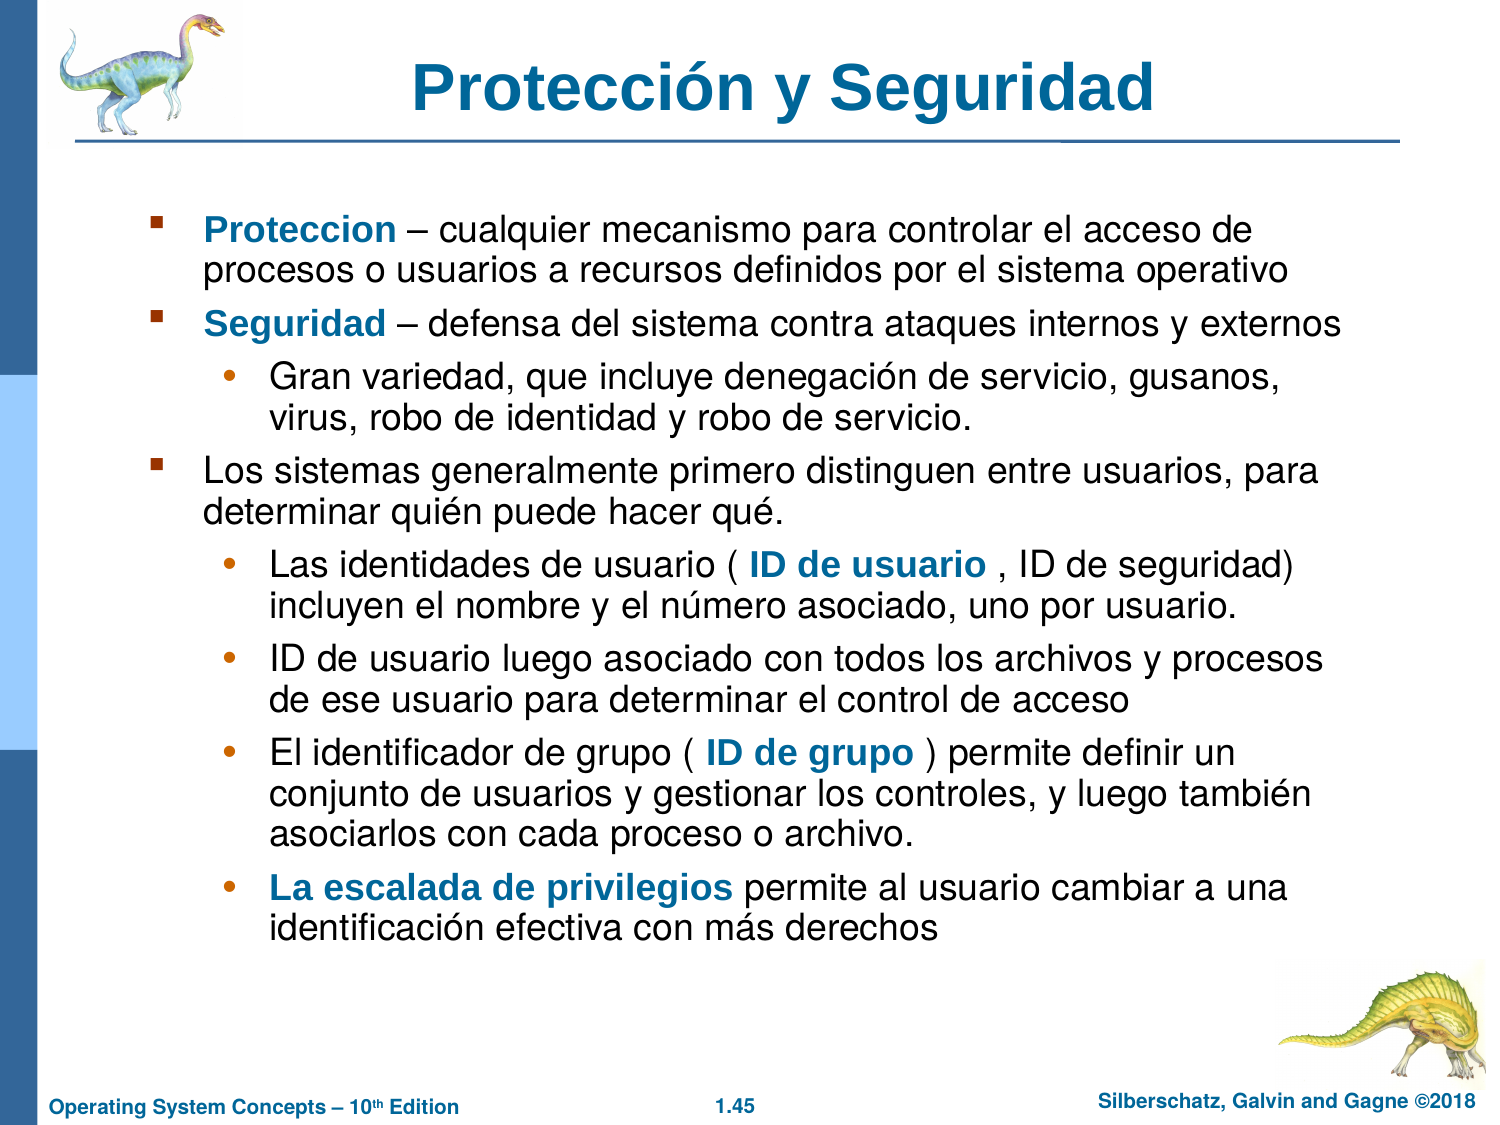

Protección y Seguridad
Proteccion – cualquier mecanismo para controlar el acceso de procesos o usuarios a recursos definidos por el sistema operativo
Seguridad – defensa del sistema contra ataques internos y externos
Gran variedad, que incluye denegación de servicio, gusanos, virus, robo de identidad y robo de servicio.
Los sistemas generalmente primero distinguen entre usuarios, para determinar quién puede hacer qué.
Las identidades de usuario ( ID de usuario , ID de seguridad) incluyen el nombre y el número asociado, uno por usuario.
ID de usuario luego asociado con todos los archivos y procesos de ese usuario para determinar el control de acceso
El identificador de grupo ( ID de grupo ) permite definir un conjunto de usuarios y gestionar los controles, y luego también asociarlos con cada proceso o archivo.
La escalada de privilegios permite al usuario cambiar a una identificación efectiva con más derechos